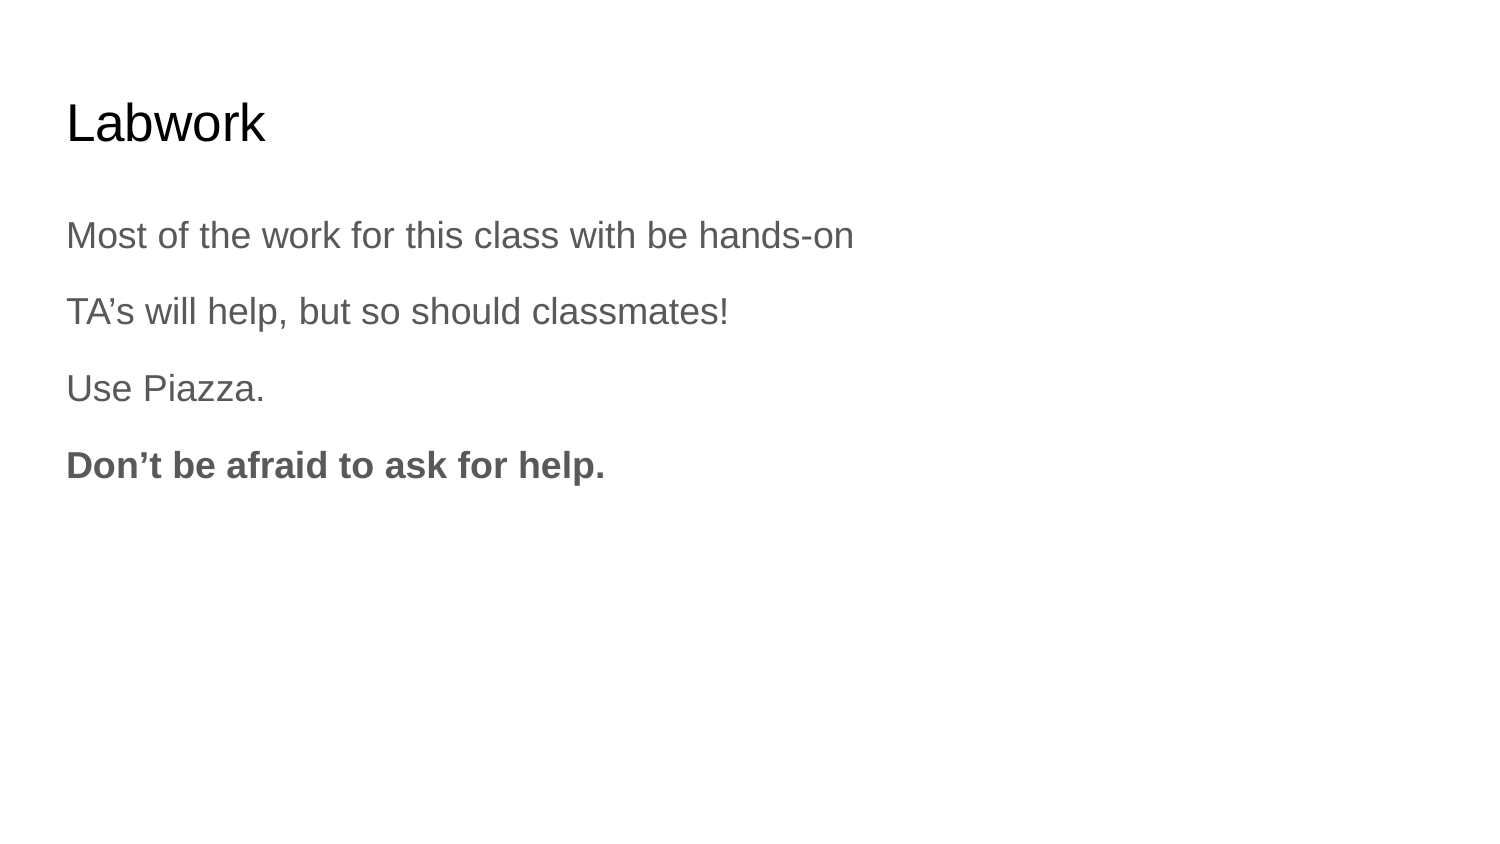

# Labwork
Most of the work for this class with be hands-on
TA’s will help, but so should classmates!
Use Piazza.
Don’t be afraid to ask for help.